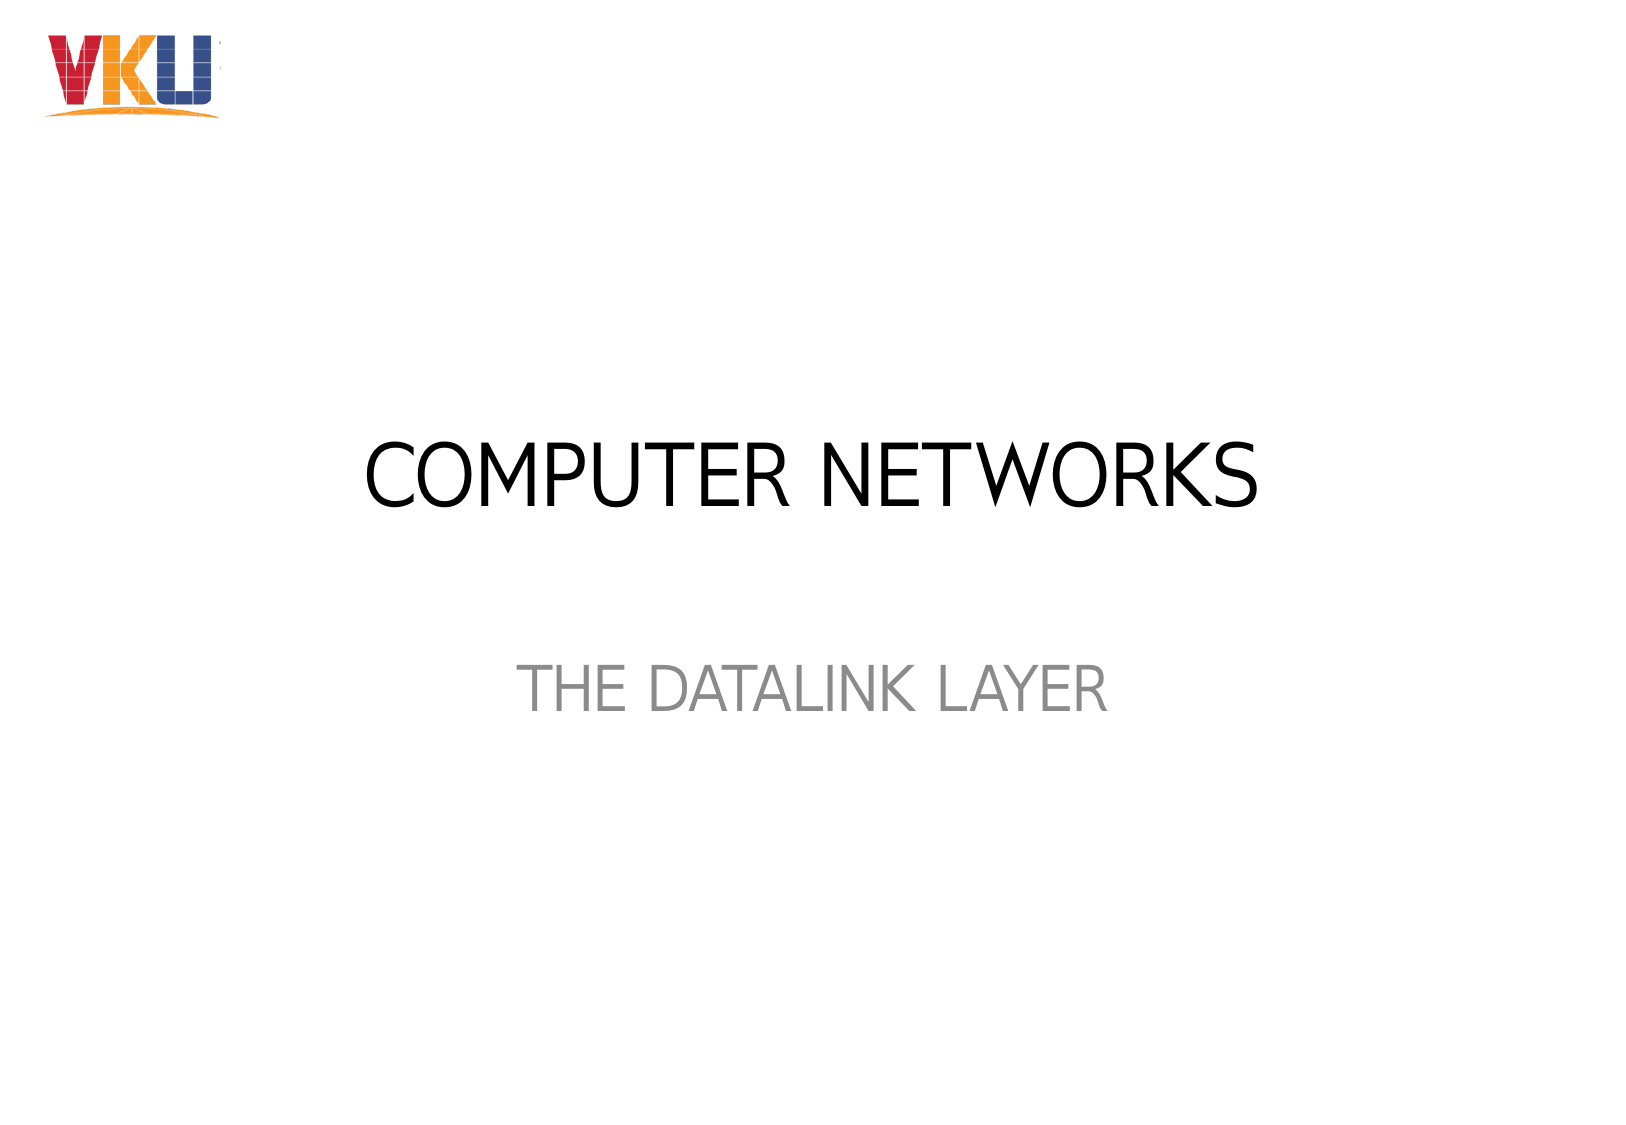

# COMPUTER NETWORKS
THE DATALINK LAYER
1-1